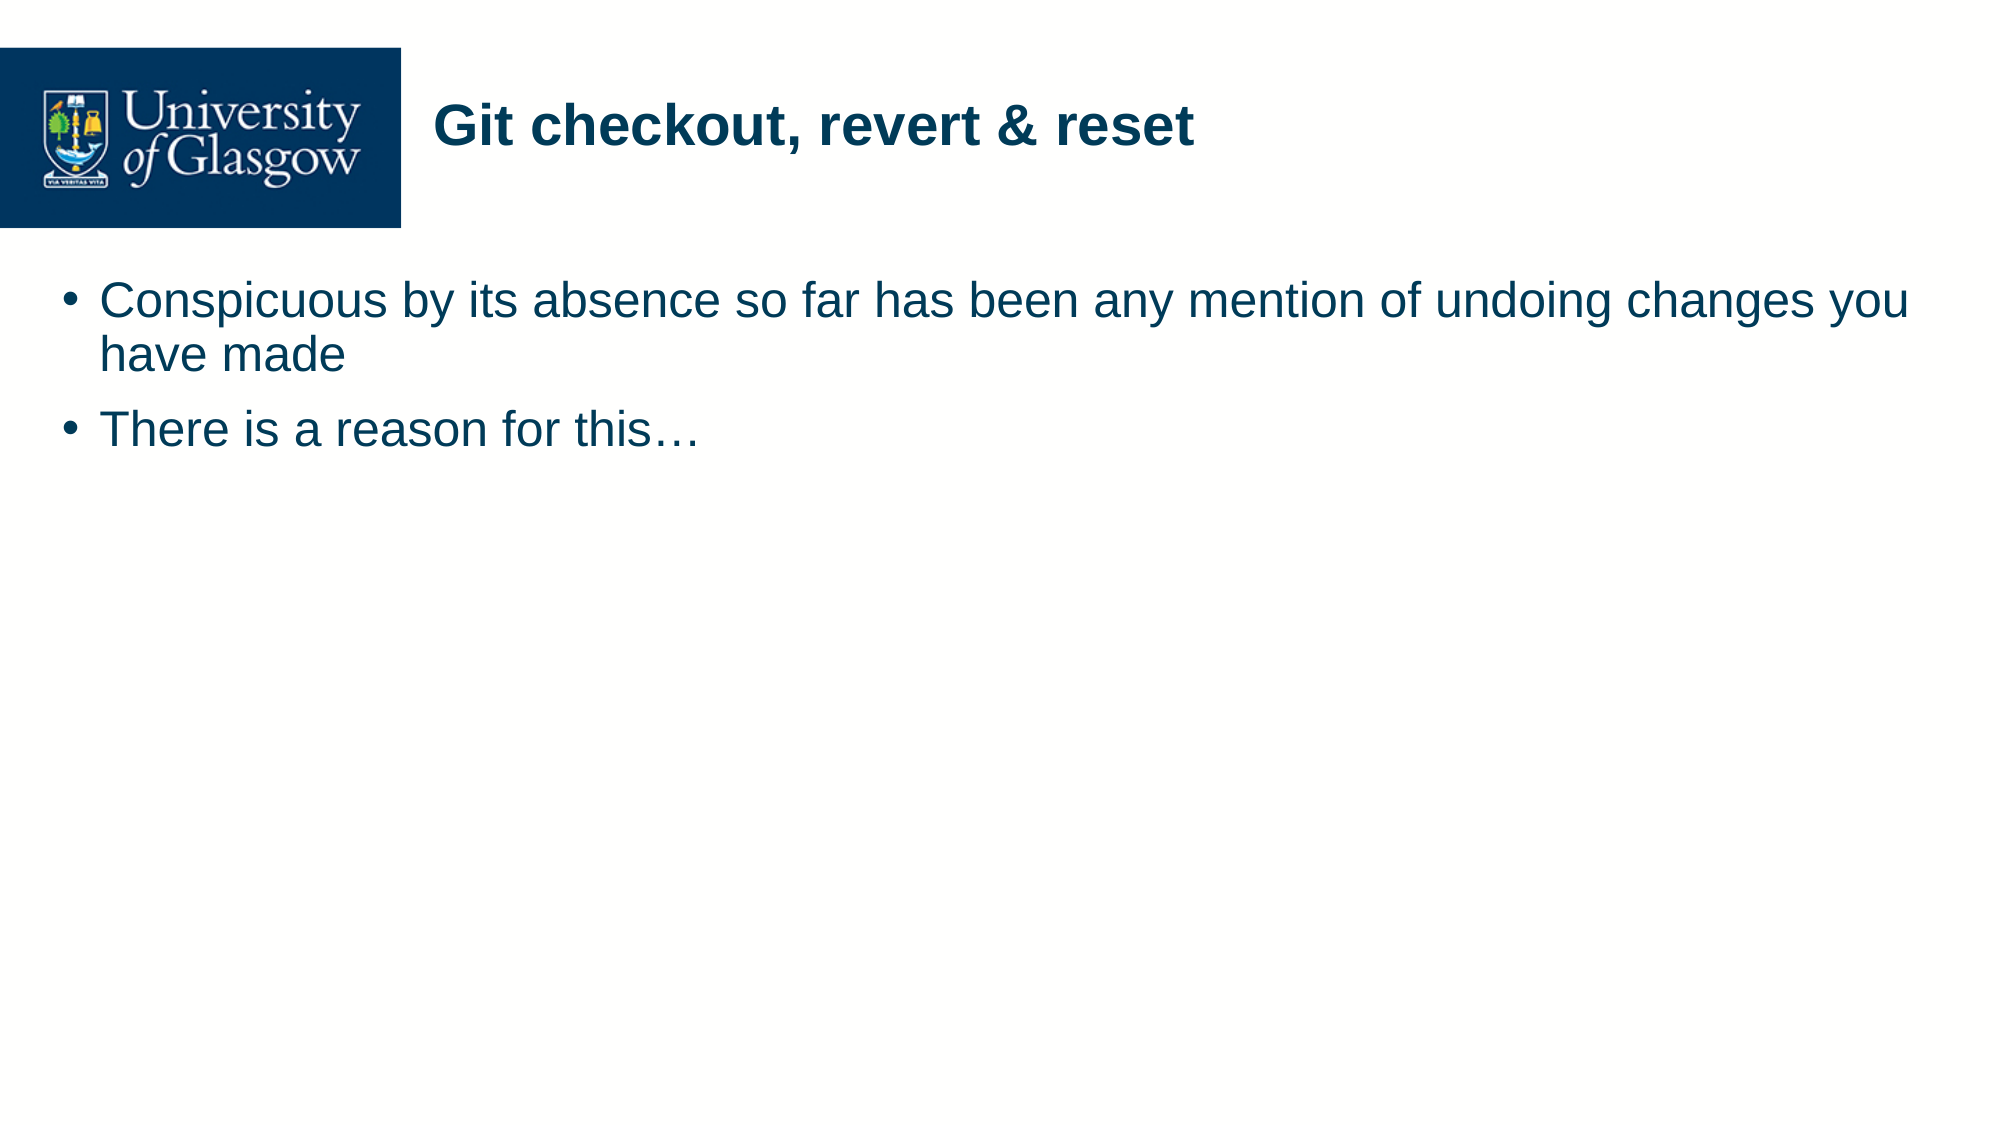

# Git checkout, revert & reset
Conspicuous by its absence so far has been any mention of undoing changes you have made
There is a reason for this…